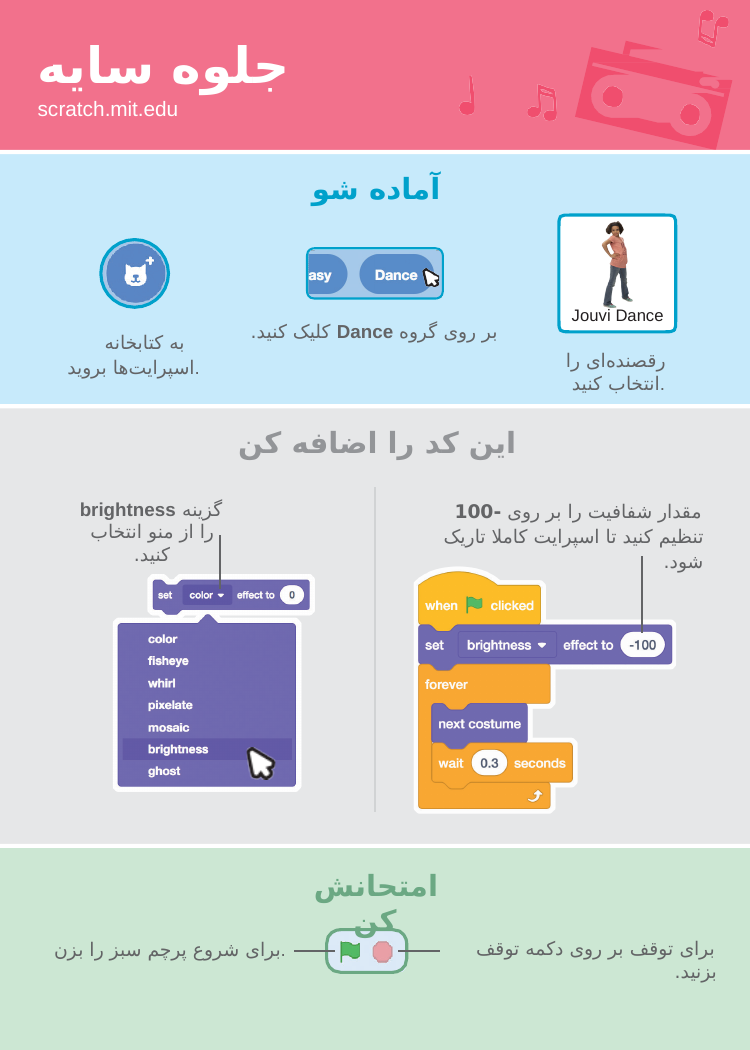

# جلوه سایه
scratch.mit.edu

آماده شو

Jouvi Dance
بر روی گروه Dance کلیک کنید.
به کتابخانه اسپرایت‌ها بروید.
رقصنده‌ای را
انتخاب کنید.

این کد را اضافه کن
گزینه brightness را از منو انتخاب کنید.
مقدار شفافیت را بر روی -100 تنظیم کنید تا اسپرایت کاملا تاریک شود.

امتحانش کن

برای شروع پرچم سبز را بزن.
برای توقف بر روی دکمه توقف بزنید.